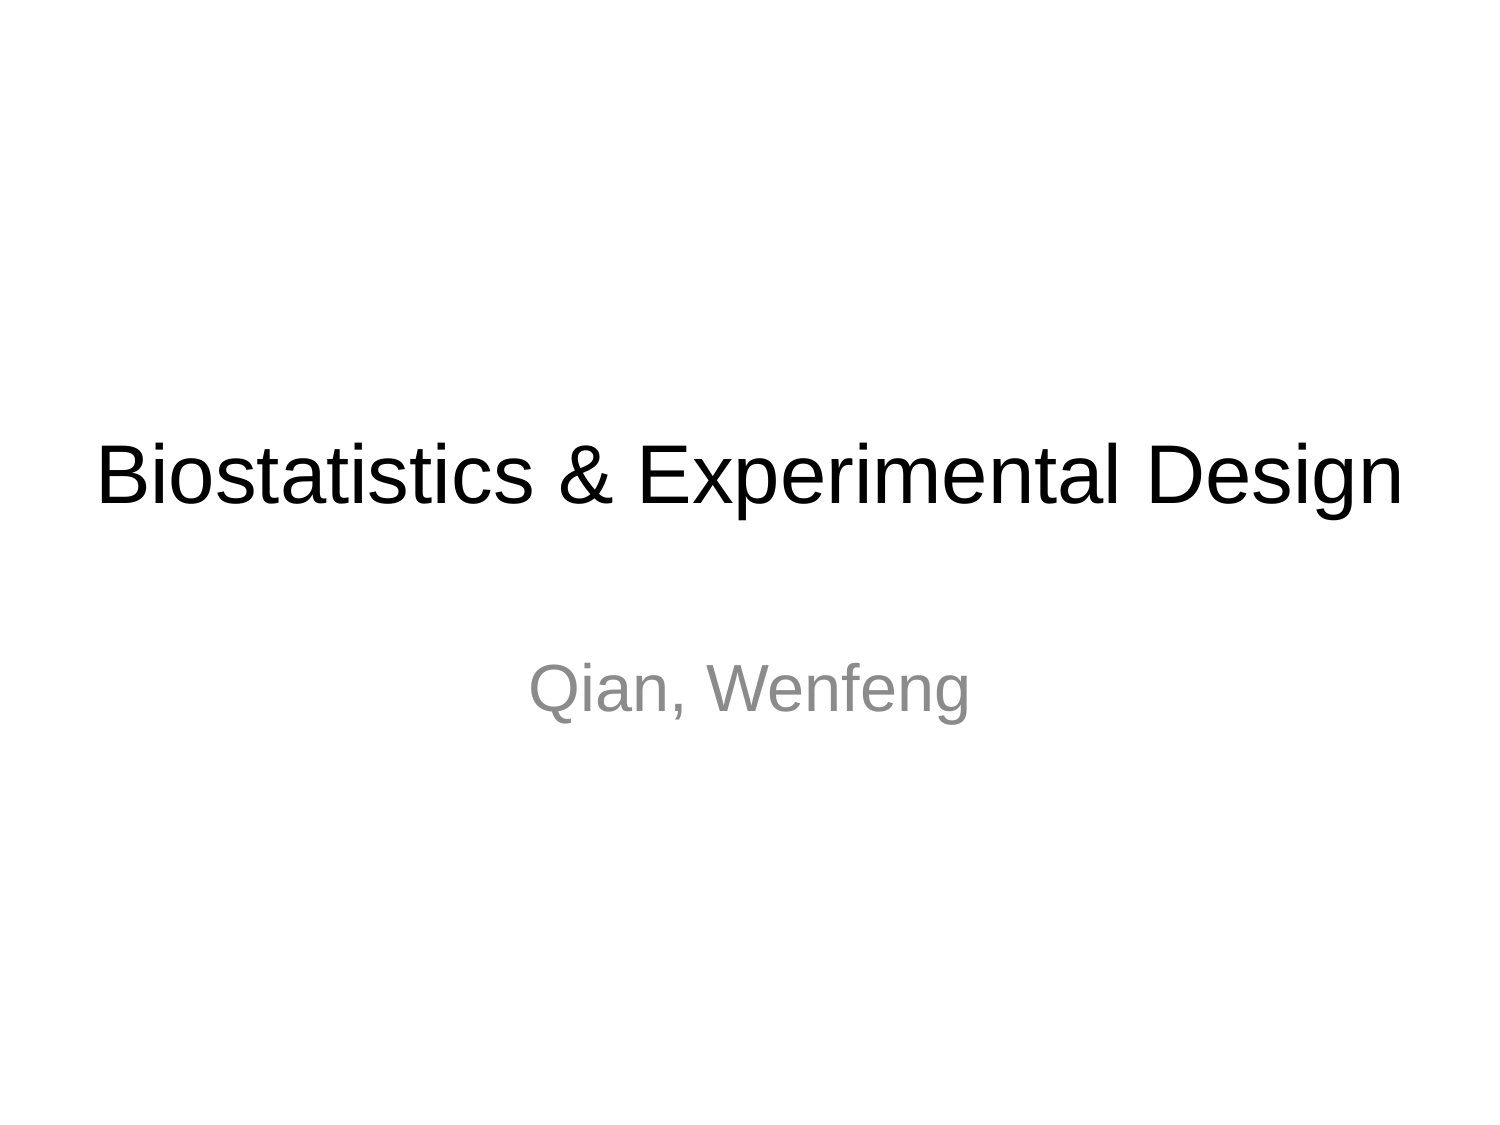

# Biostatistics & Experimental Design
Qian, Wenfeng